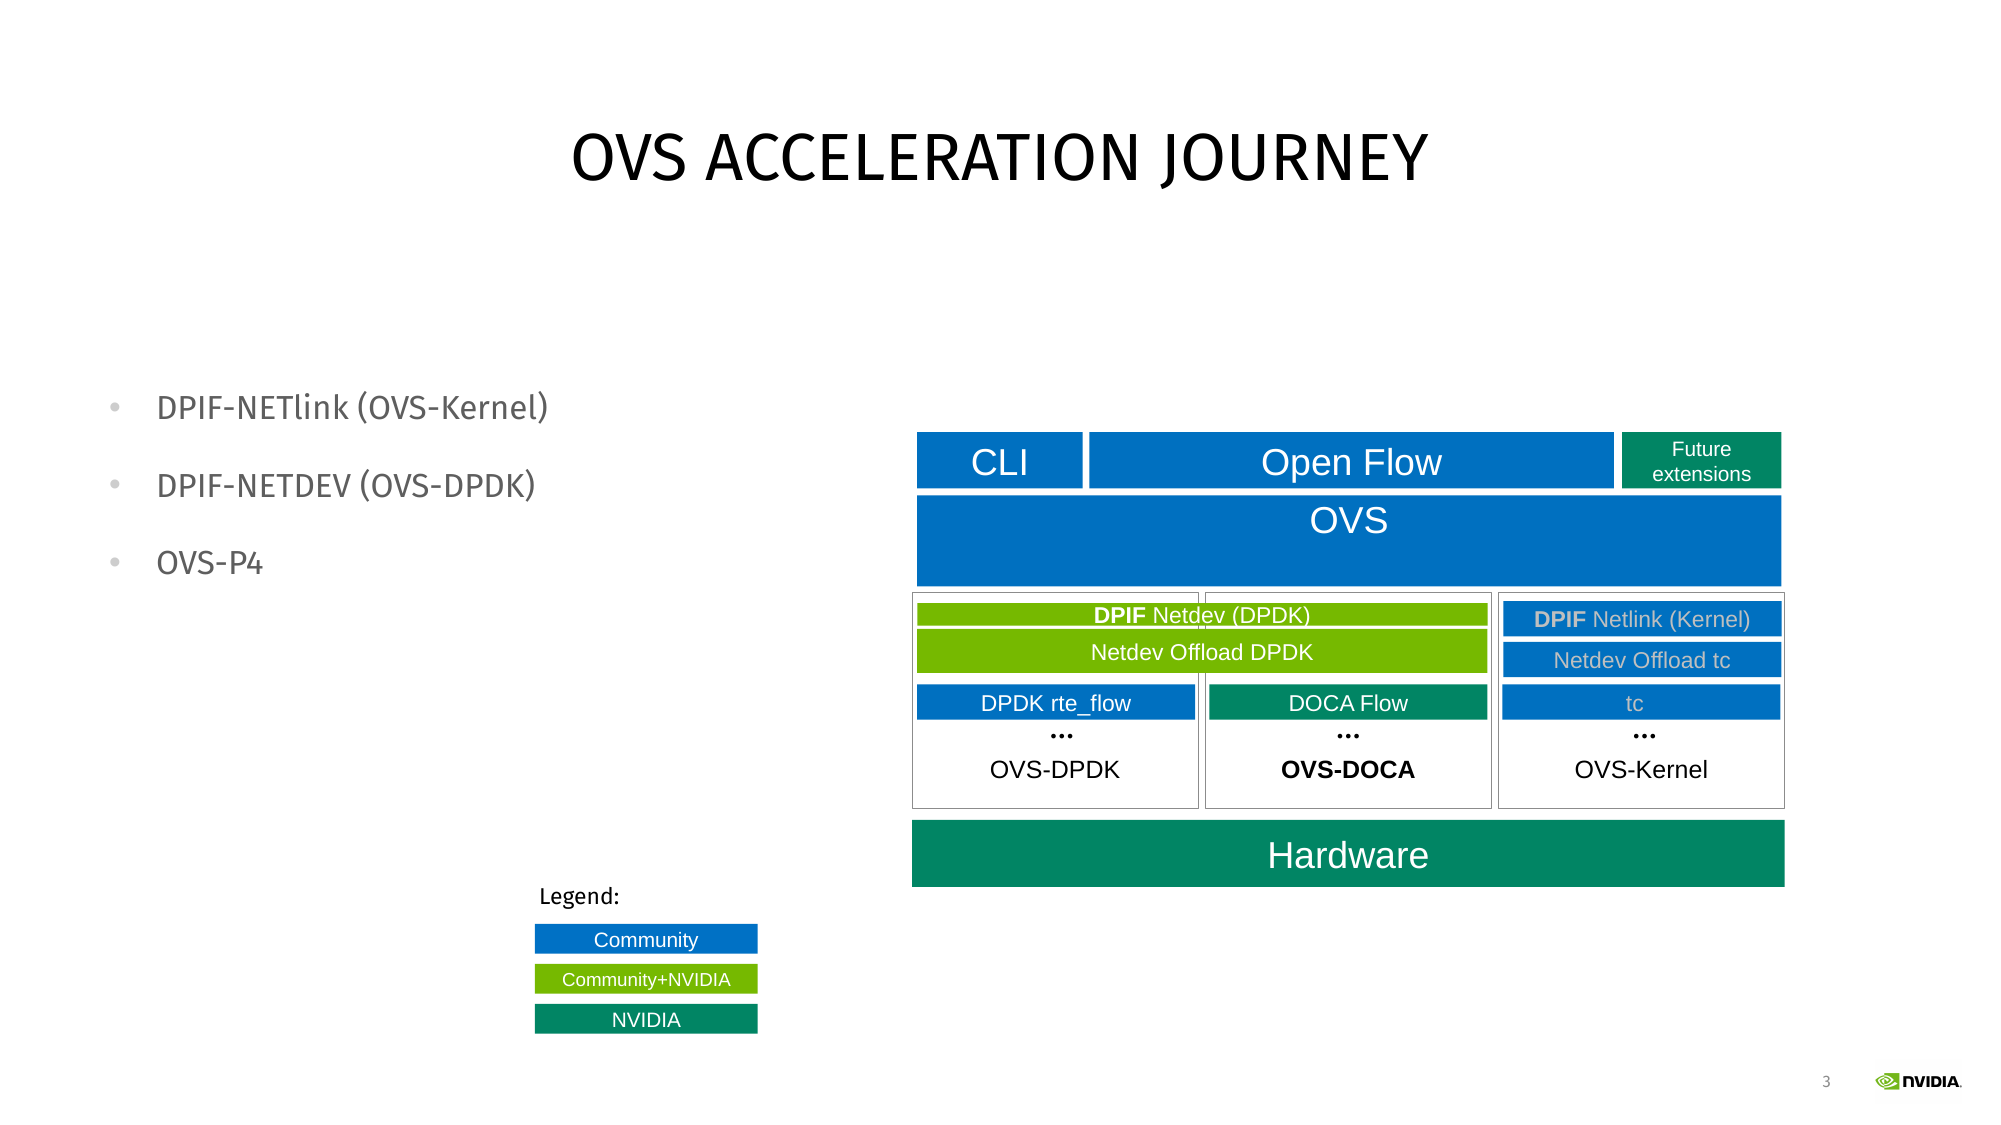

# OVS acceleration Journey

DPIF-NETlink (OVS-Kernel)
DPIF-NETDEV (OVS-DPDK)
OVS-P4

CLI
Open Flow
Future extensions
OVS

OVS-DPDK

OVS-DOCA

OVS-Kernel
DPIF Netlink (Kernel)
DPIF Netdev (DPDK)
Netdev Offload DPDK
Netdev Offload tc
DPDK rte_flow
DOCA Flow
tc
…
…
…
Hardware
Legend:
Community
Community+NVIDIA
NVIDIA